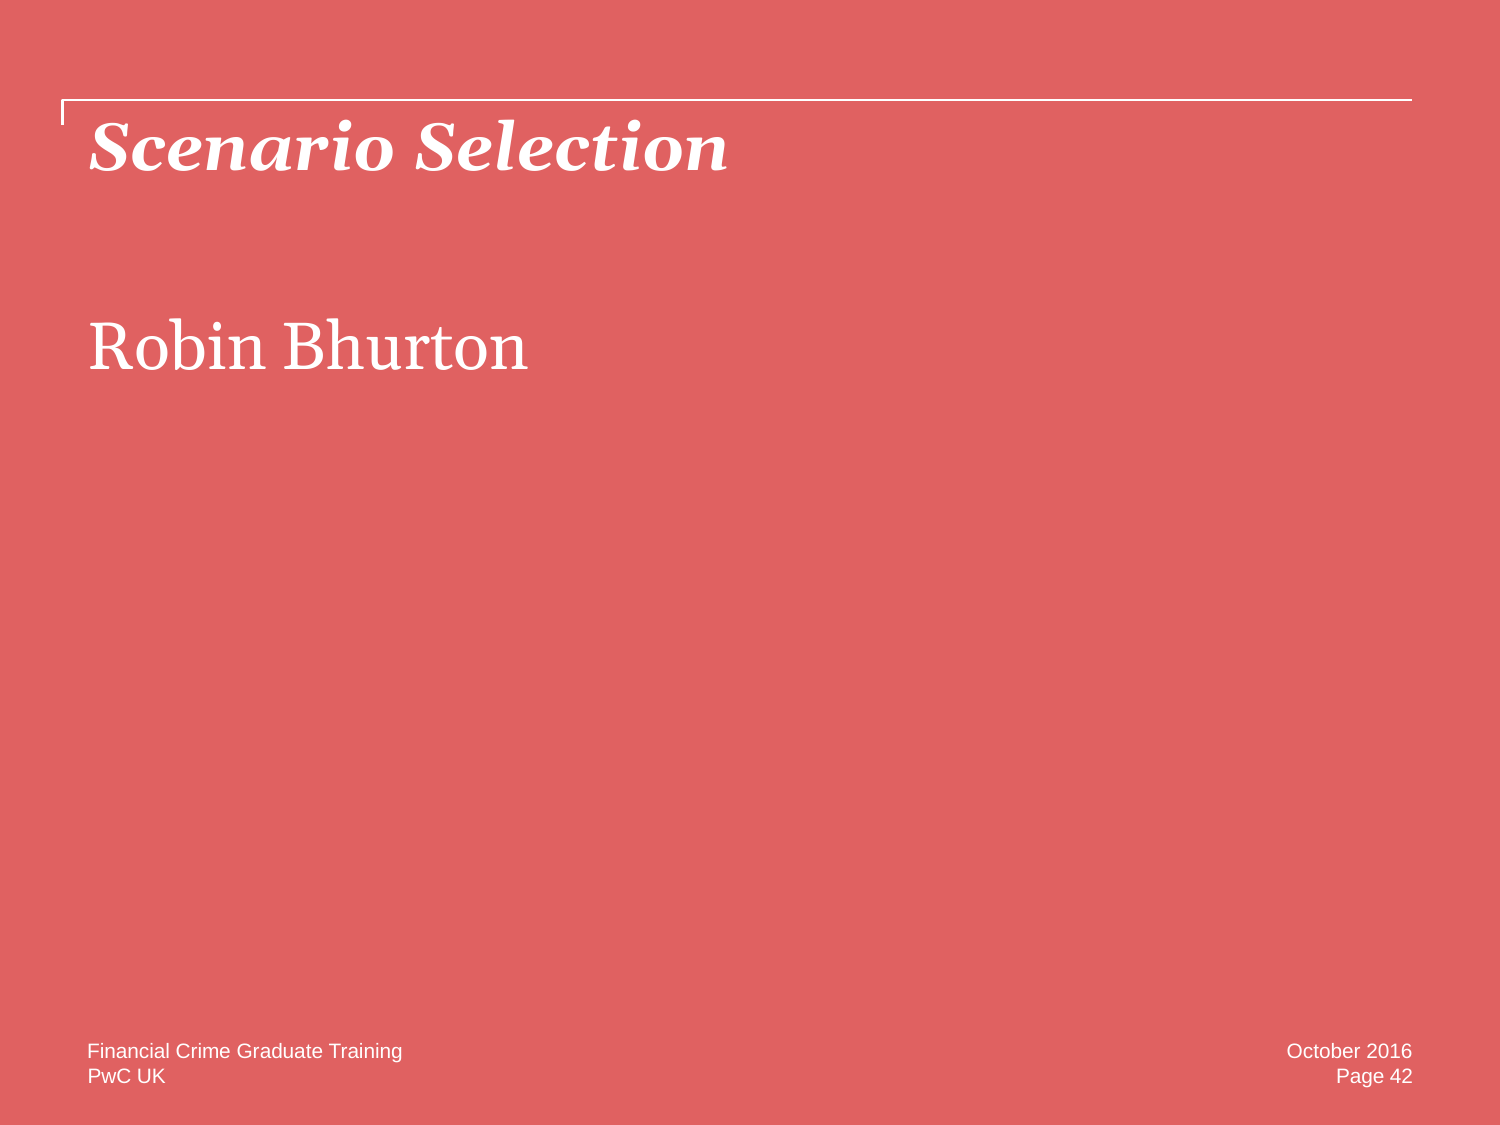

# Scenario Selection
Robin Bhurton

Financial Crime Graduate Training
October 2016
Page 42